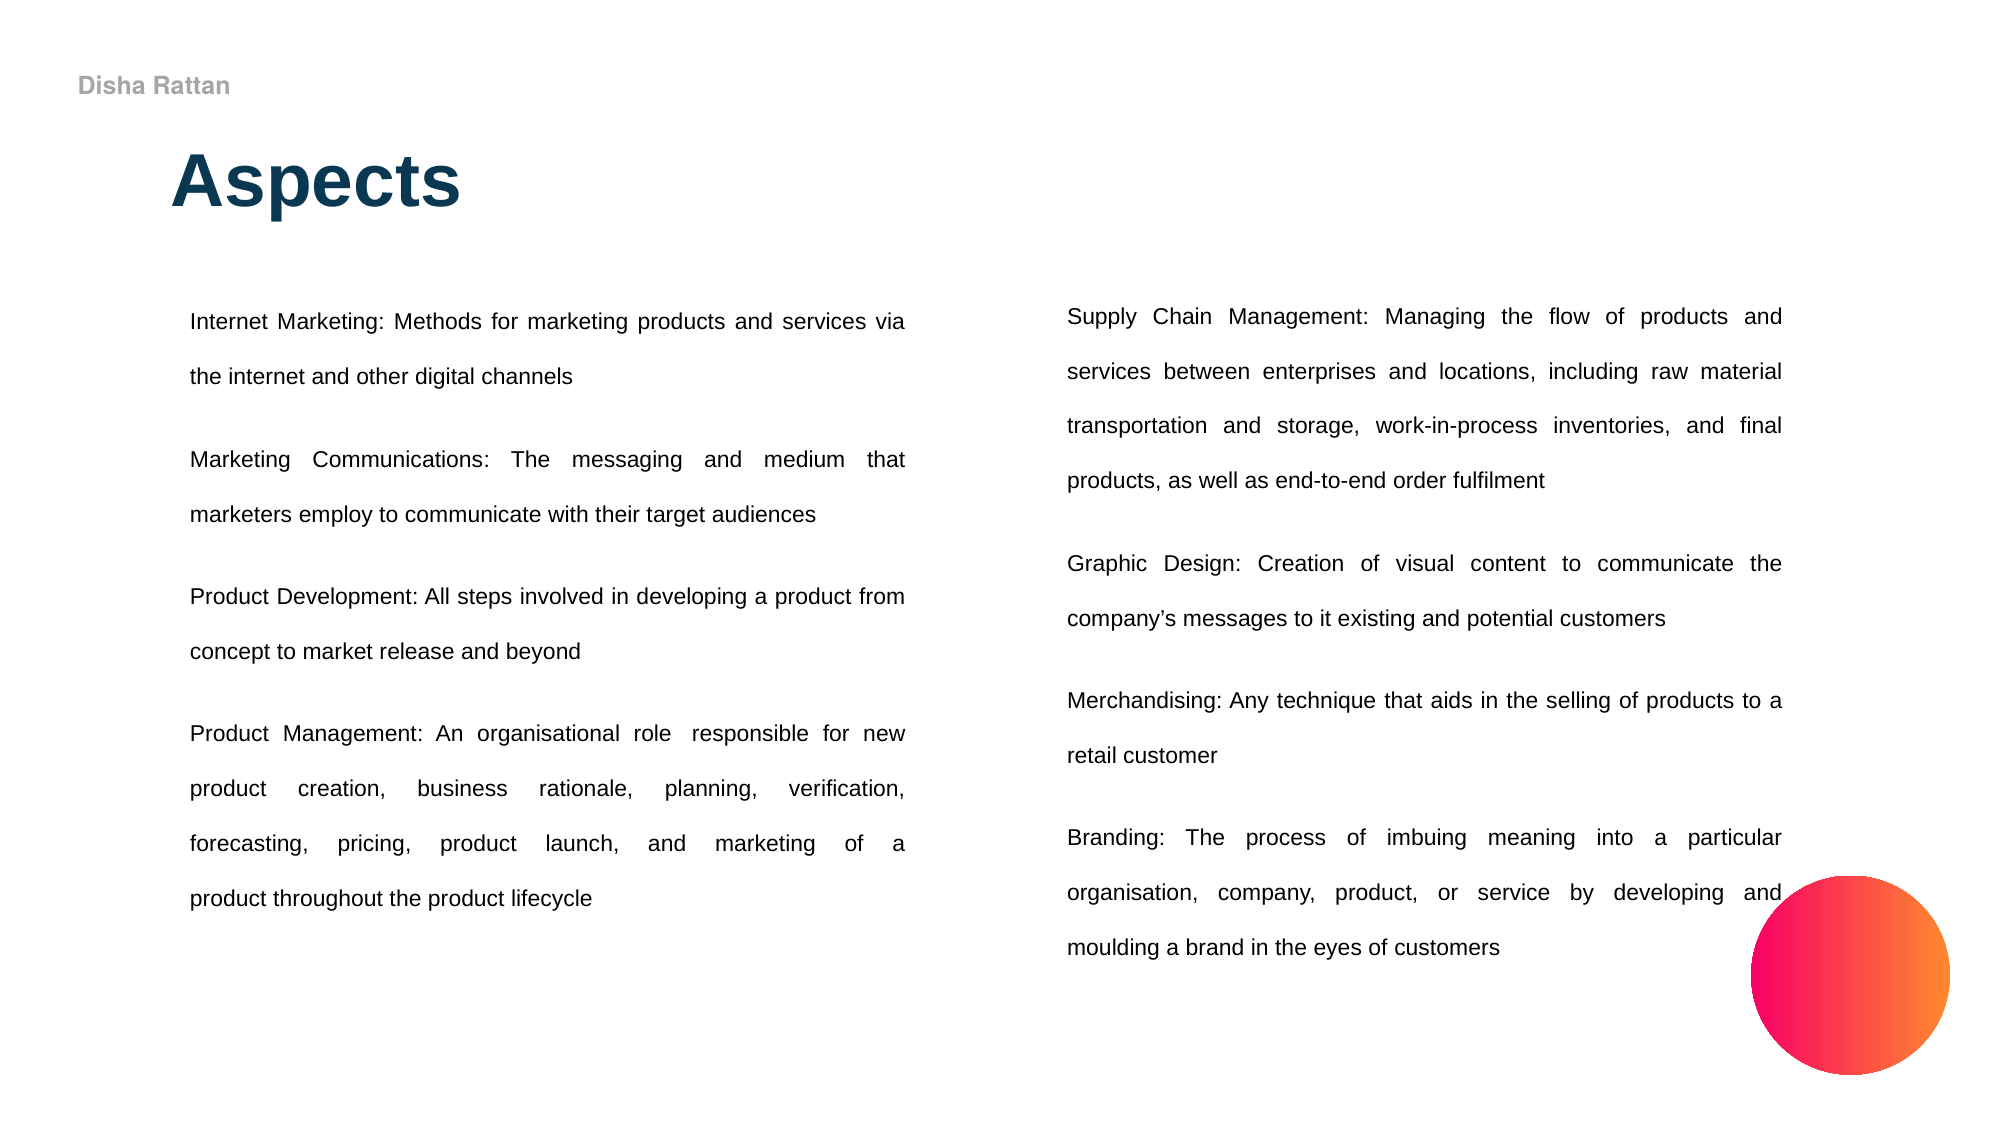

Disha Rattan
Aspects
Supply Chain Management: Managing the flow of products and services between enterprises and locations, including raw material transportation and storage, work-in-process inventories, and final products, as well as end-to-end order fulfilment

Graphic Design: Creation of visual content to communicate the company’s messages to it existing and potential customers

Merchandising: Any technique that aids in the selling of products to a retail customer

Branding: The process of imbuing meaning into a particular organisation, company, product, or service by developing and moulding a brand in the eyes of customers
Internet Marketing: Methods for marketing products and services via the internet and other digital channels

Marketing Communications: The messaging and medium that marketers employ to communicate with their target audiences

Product Development: All steps involved in developing a product from concept to market release and beyond

Product Management: An organisational role  responsible for new product creation, business rationale, planning, verification, forecasting, pricing, product launch, and marketing of a product throughout the product lifecycle